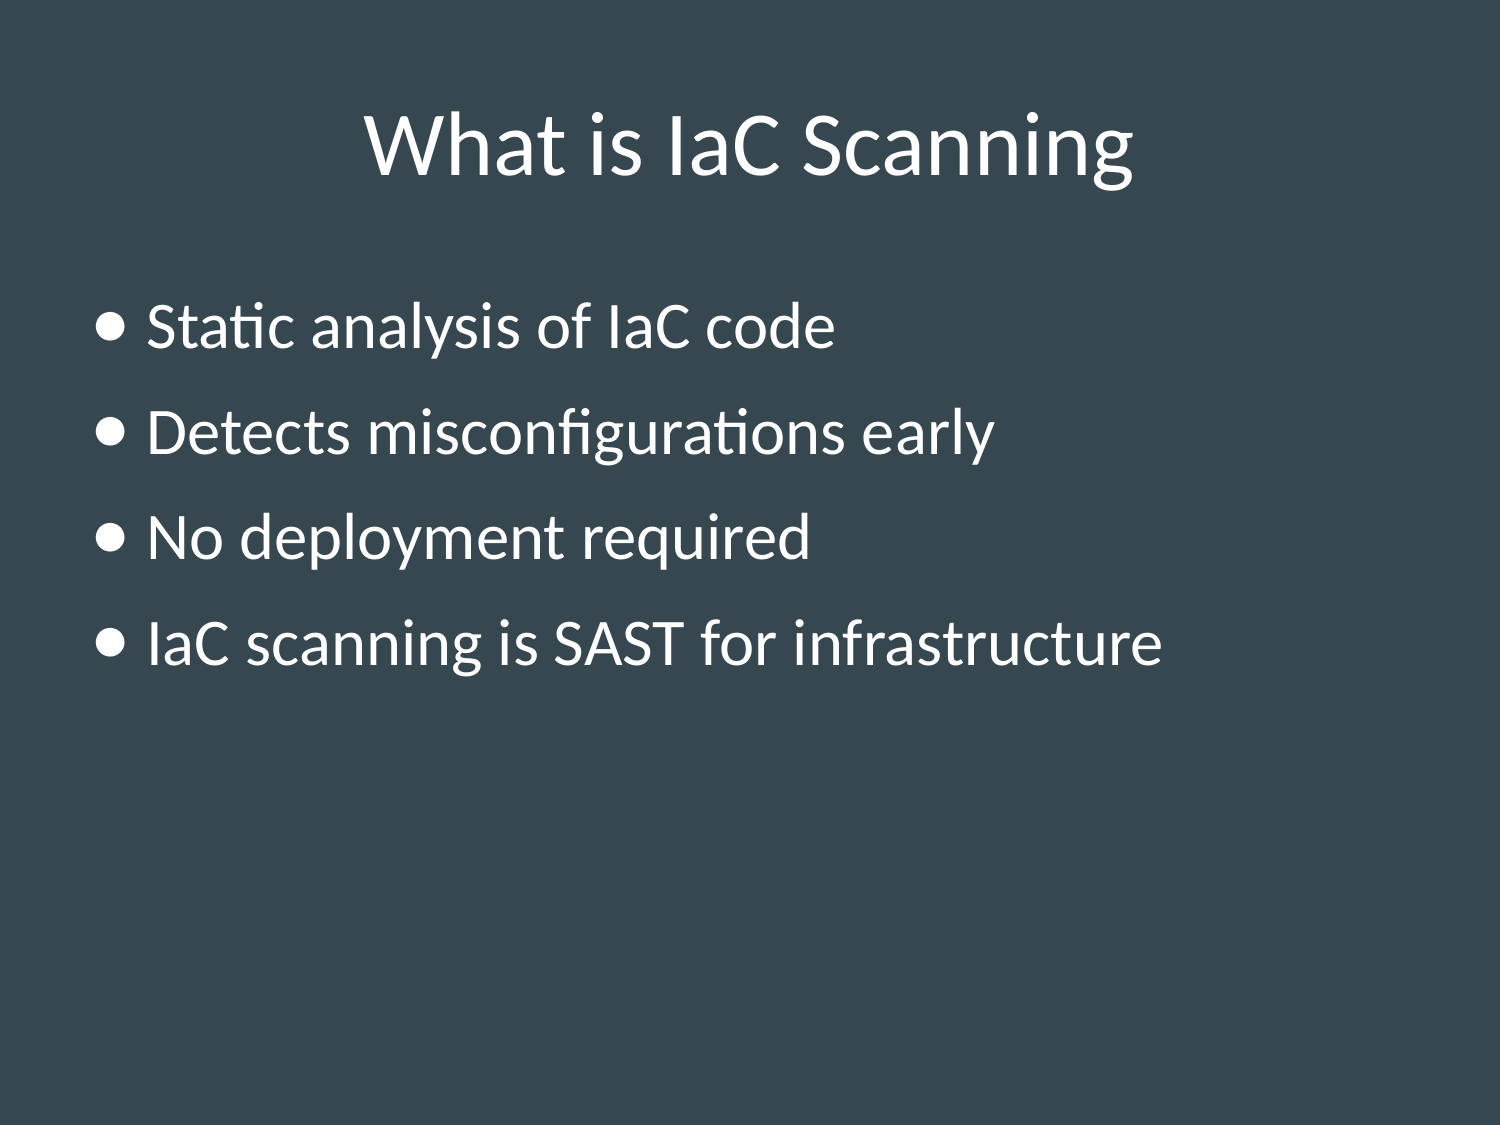

# What is IaC Scanning
Static analysis of IaC code
Detects misconfigurations early
No deployment required
IaC scanning is SAST for infrastructure